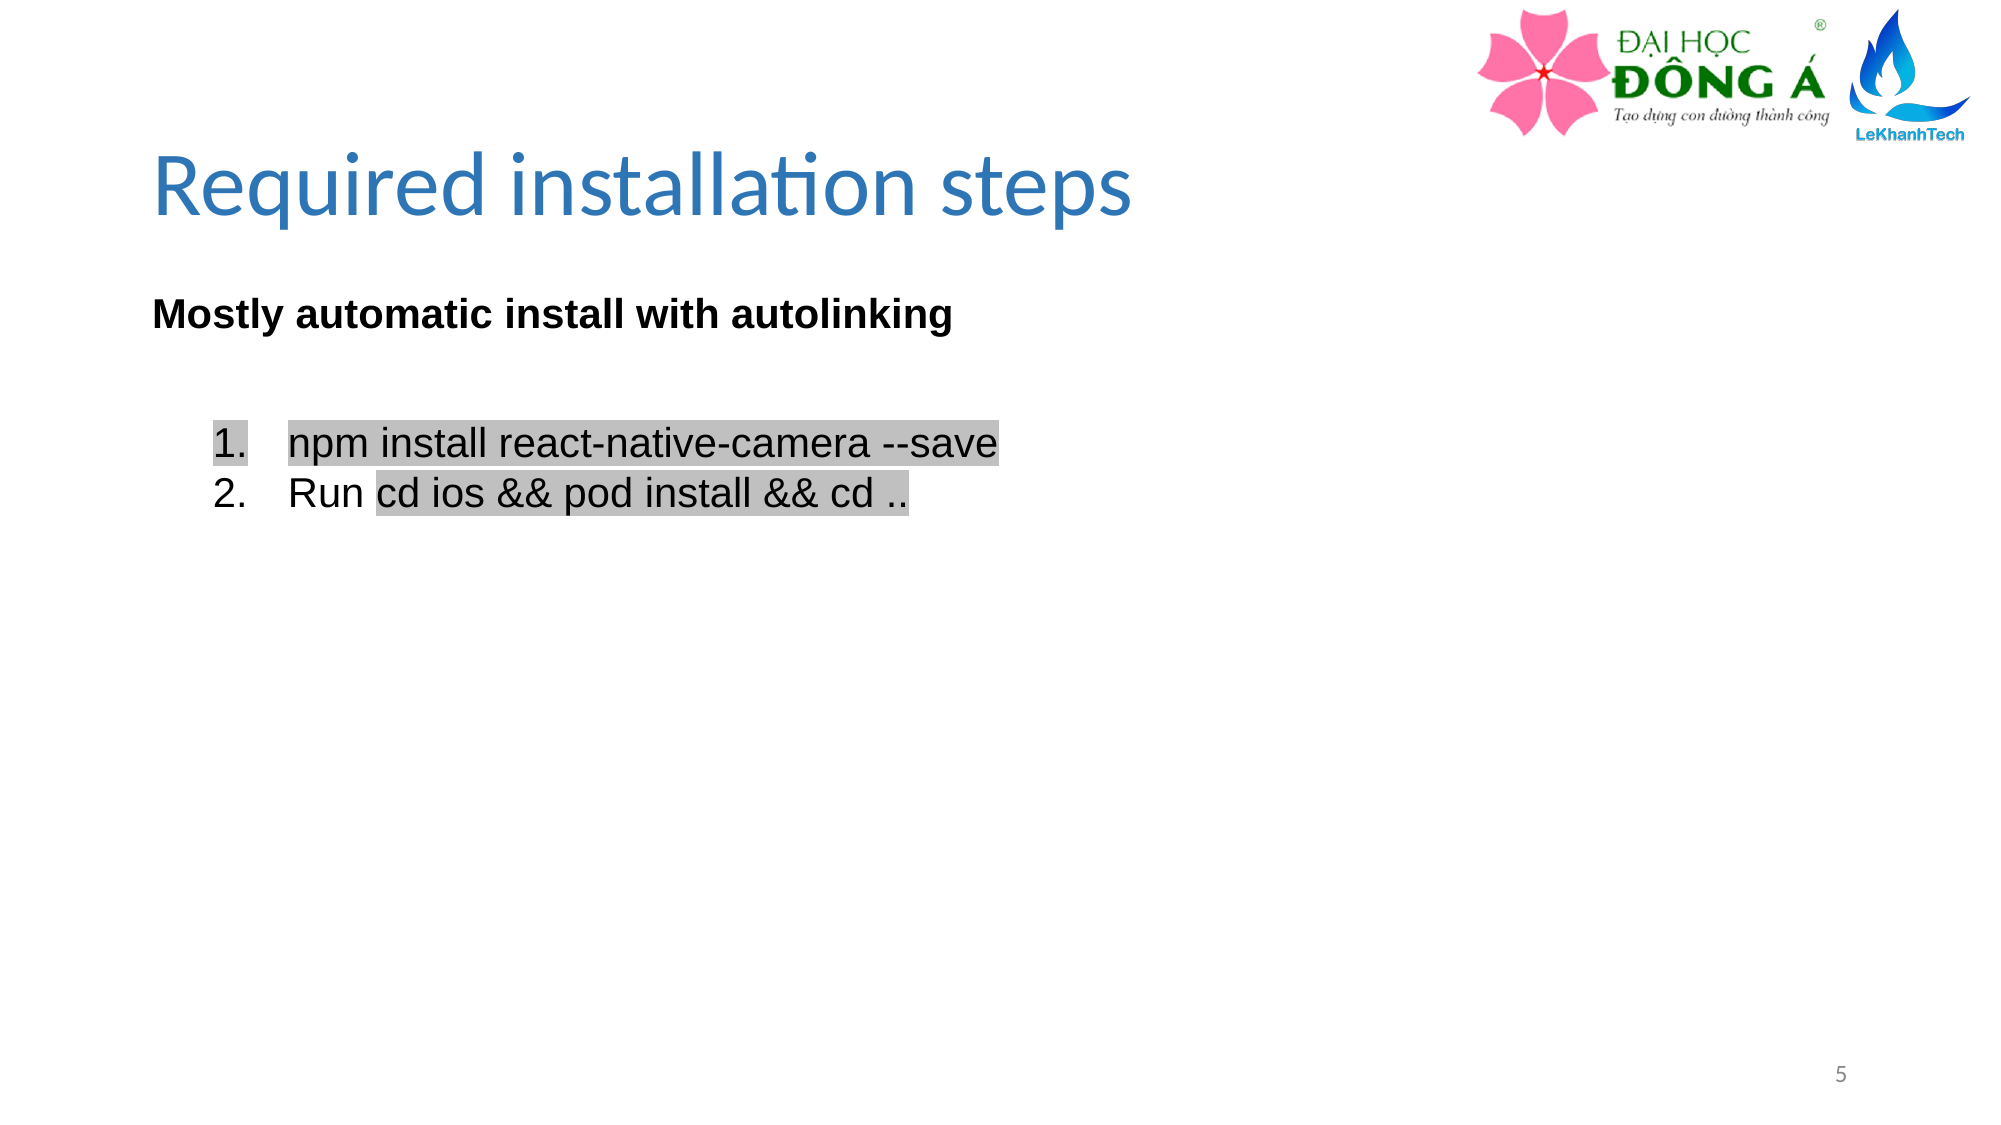

# Required installation steps
Mostly automatic install with autolinking
npm install react-native-camera --save
Run cd ios && pod install && cd ..
5